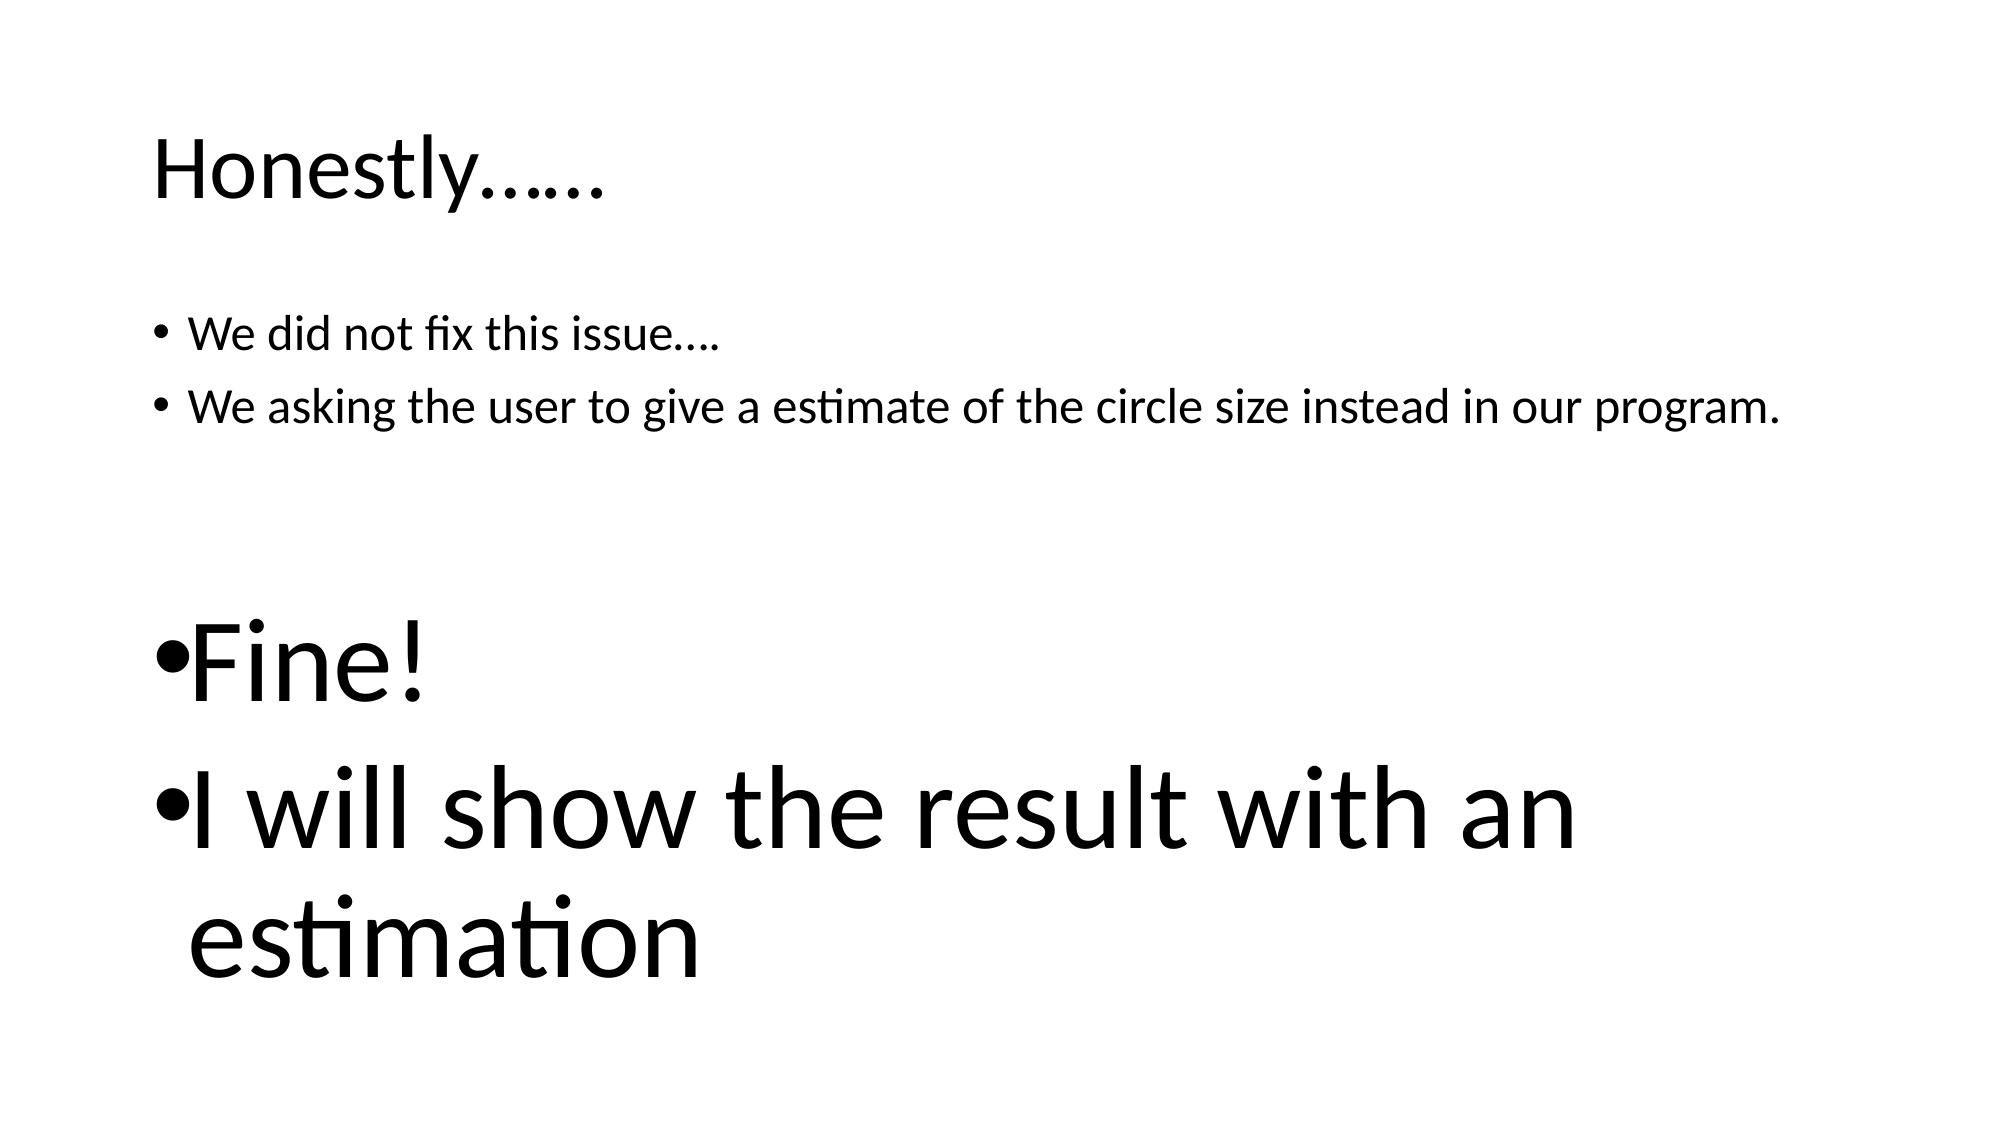

# Honestly……
We did not fix this issue….
We asking the user to give a estimate of the circle size instead in our program.

Fine!
I will show the result with an estimation